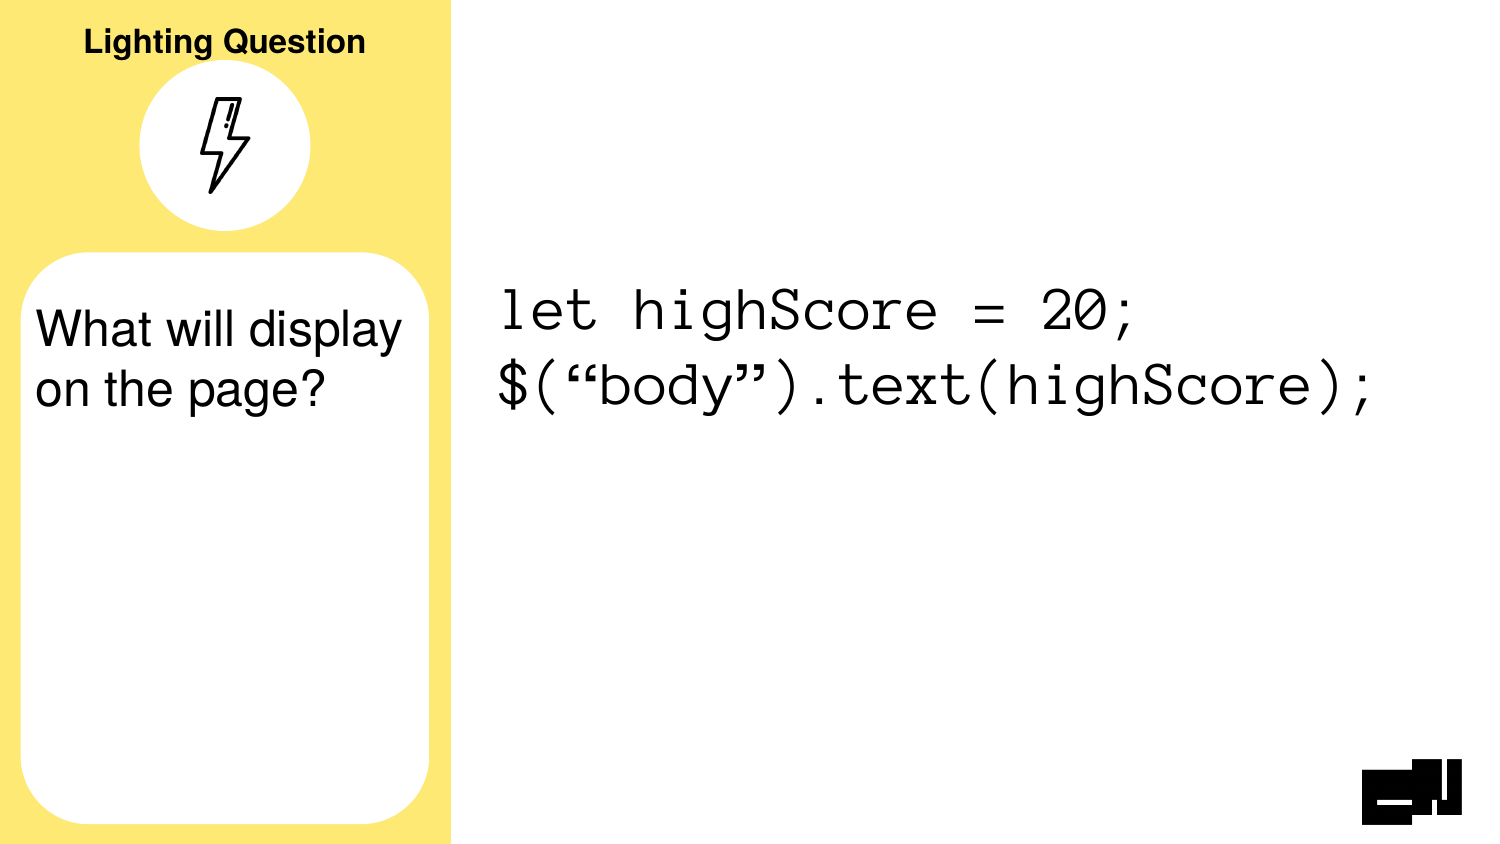

let highScore = 20;
$(“body”).text(highScore);
# What will display on the page?